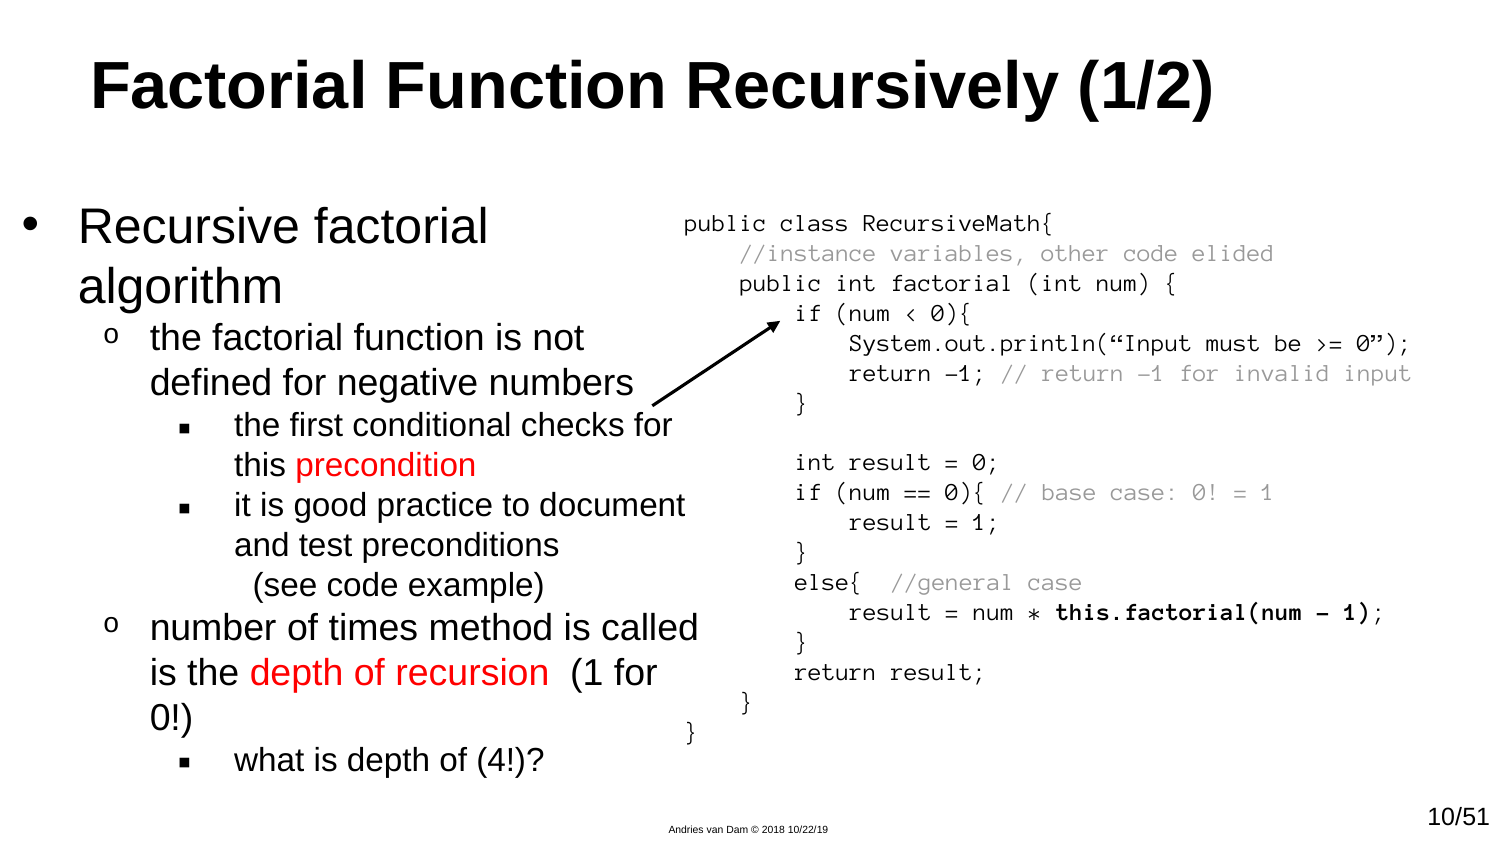

# Factorial Function Recursively (1/2)
Recursive factorial algorithm
the factorial function is not defined for negative numbers
the first conditional checks for this precondition
it is good practice to document and test preconditions                  (see code example)
number of times method is called is the depth of recursion  (1 for 0!)
what is depth of (4!)?

public class RecursiveMath{
    //instance variables, other code elided
    public int factorial (int num) {
        if (num < 0){
            System.out.println(“Input must be >= 0”);
            return -1; // return -1 for invalid input
        }

        int result = 0;
        if (num == 0){ // base case: 0! = 1
            result = 1;
        }
        else{  //general case
            result = num * this.factorial(num - 1);
        }
        return result;
    }
}